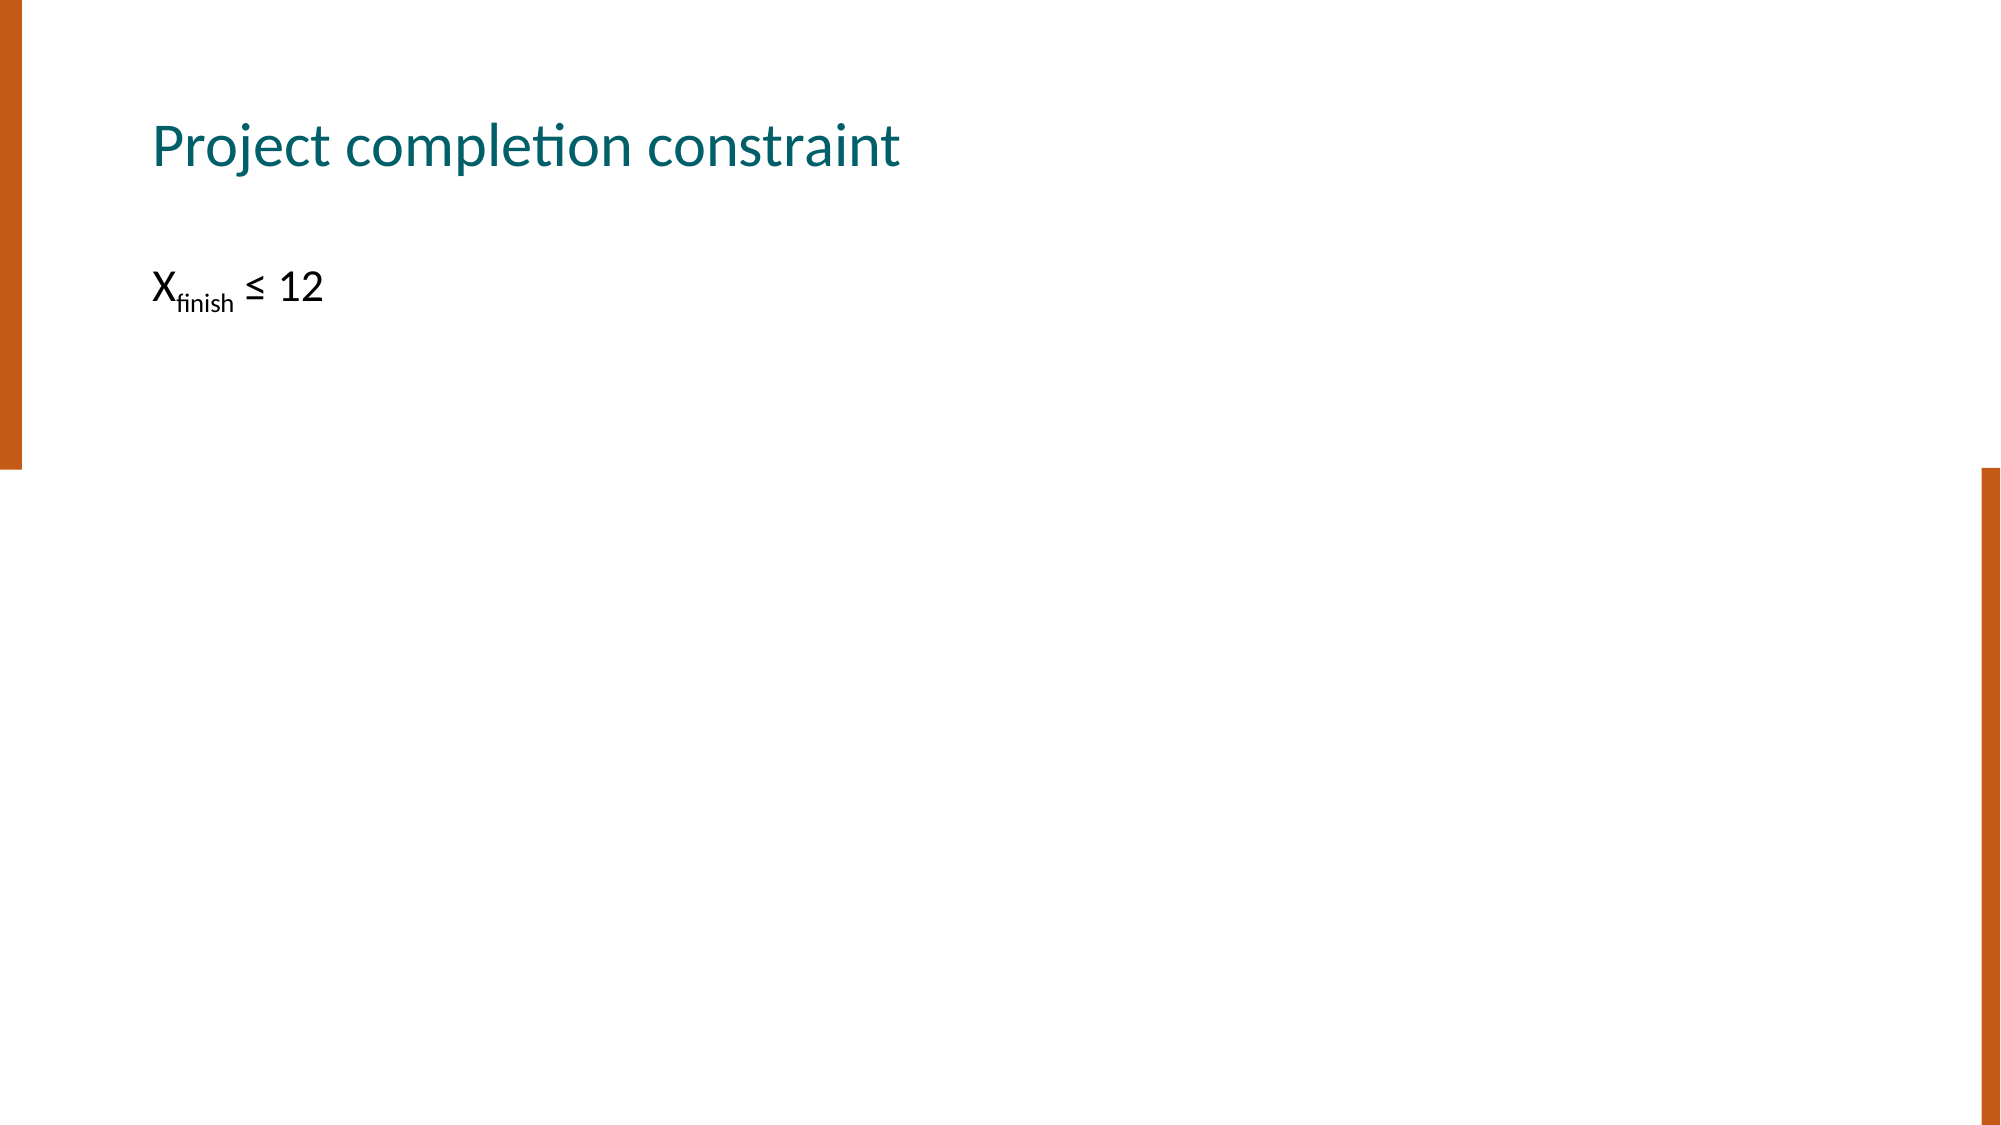

# Project completion constraint
Xfinish ≤ 12
51